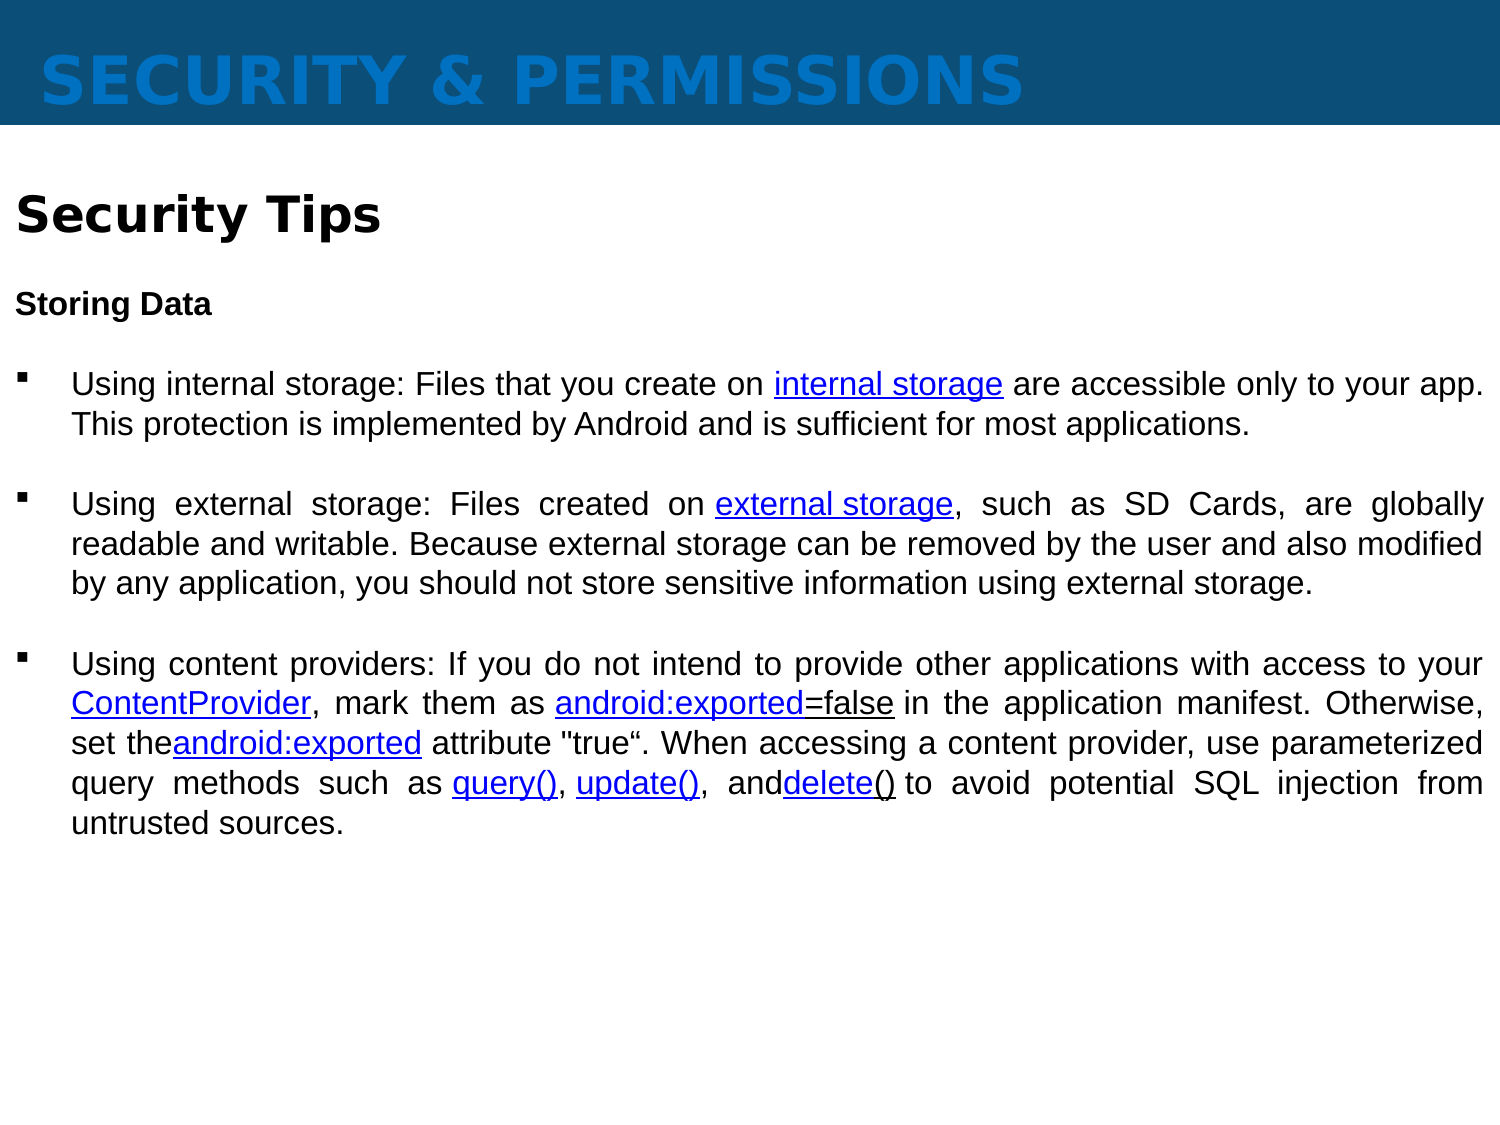

# SECURITY & PERMISSIONS
Security Tips
Storing Data

Using internal storage: Files that you create on internal storage are accessible only to your app. This protection is implemented by Android and is sufficient for most applications.

Using external storage: Files created on external storage, such as SD Cards, are globally readable and writable. Because external storage can be removed by the user and also modified by any application, you should not store sensitive information using external storage.

Using content providers: If you do not intend to provide other applications with access to yourContentProvider, mark them as android:exported=false in the application manifest. Otherwise, set theandroid:exported attribute "true“. When accessing a content provider, use parameterized query methods such as query(), update(), anddelete() to avoid potential SQL injection from untrusted sources.